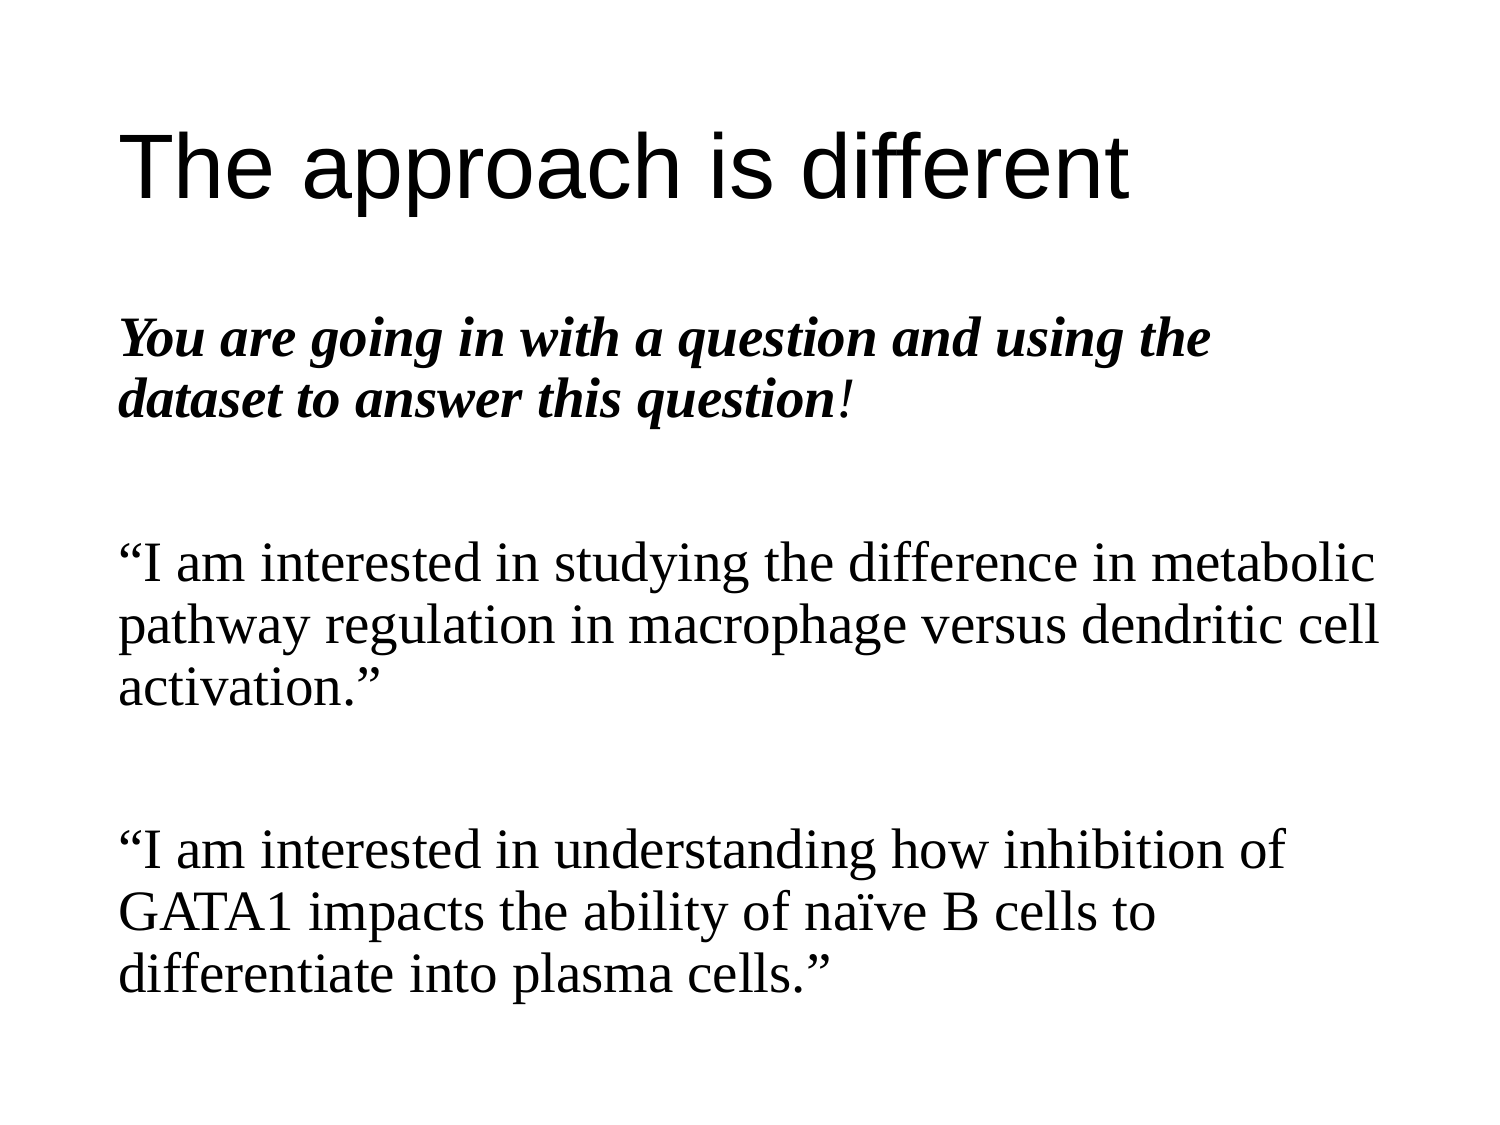

# The approach is different
You are going in with a question and using the dataset to answer this question!

“I am interested in studying the difference in metabolic pathway regulation in macrophage versus dendritic cell activation.”

“I am interested in understanding how inhibition of GATA1 impacts the ability of naïve B cells to differentiate into plasma cells.”